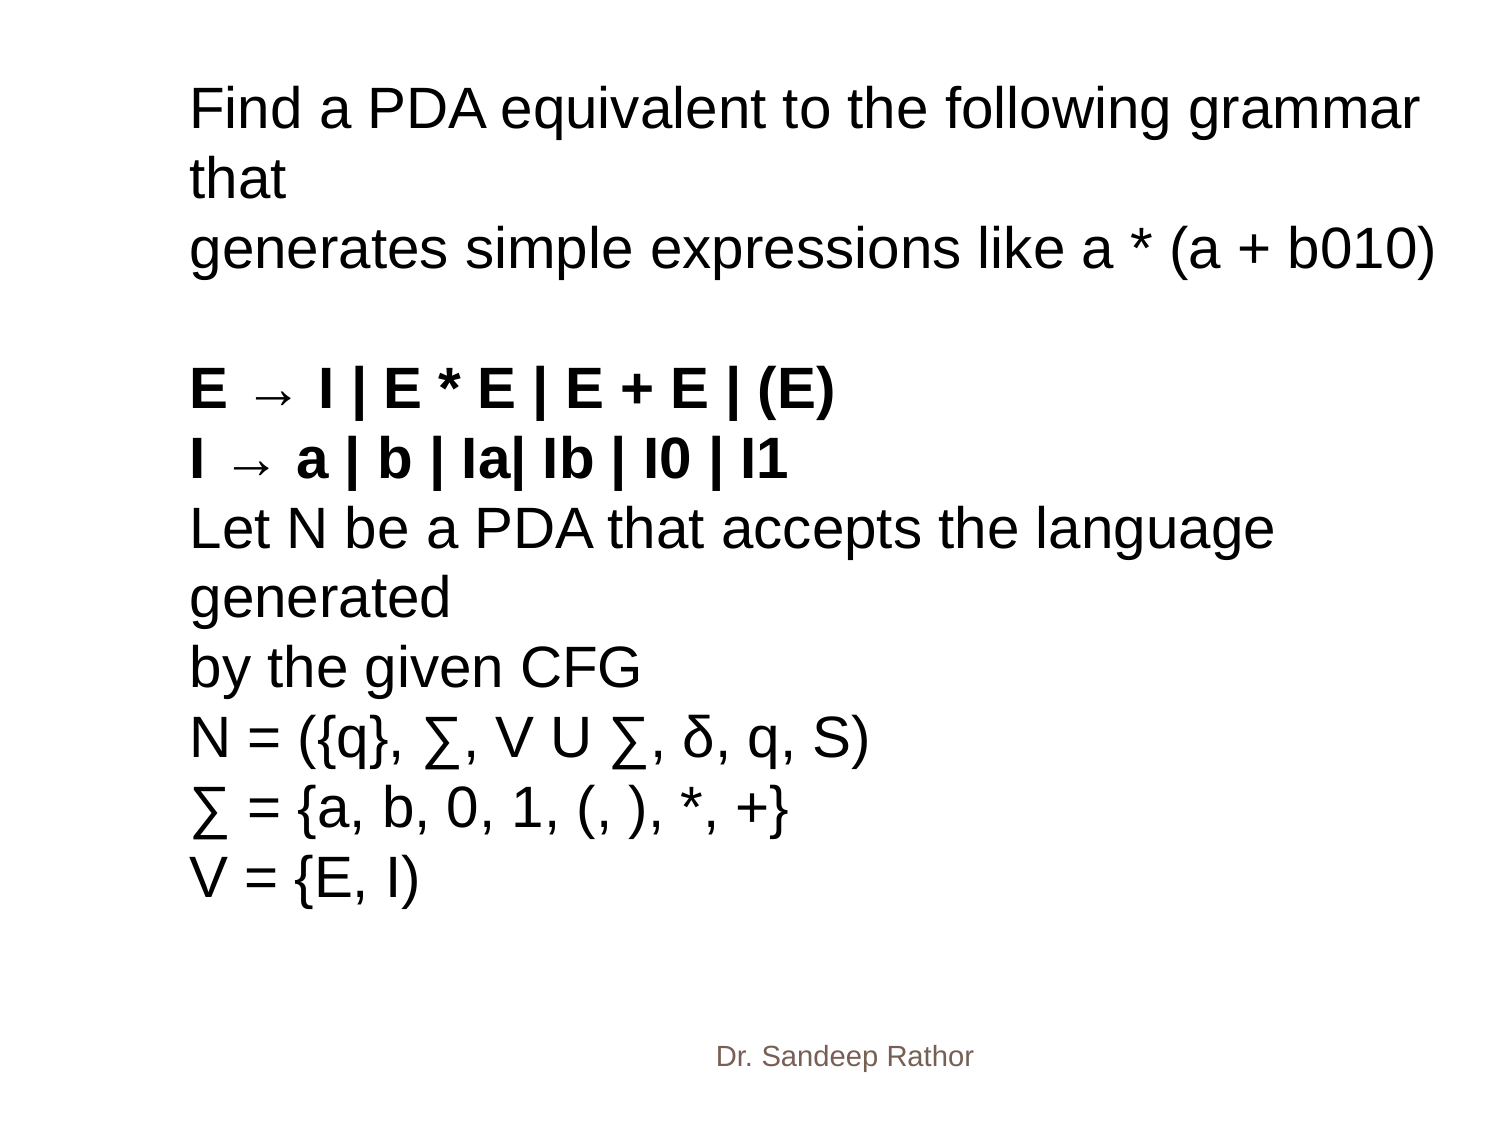

Find a PDA equivalent to the following grammar that
generates simple expressions like a * (a + b010)

E → I | E * E | E + E | (E)
I → a | b | Ia| Ib | I0 | I1
Let N be a PDA that accepts the language generated
by the given CFG
N = ({q}, ∑, V U ∑, δ, q, S)
∑ = {a, b, 0, 1, (, ), *, +}
V = {E, I)
Dr. Sandeep Rathor